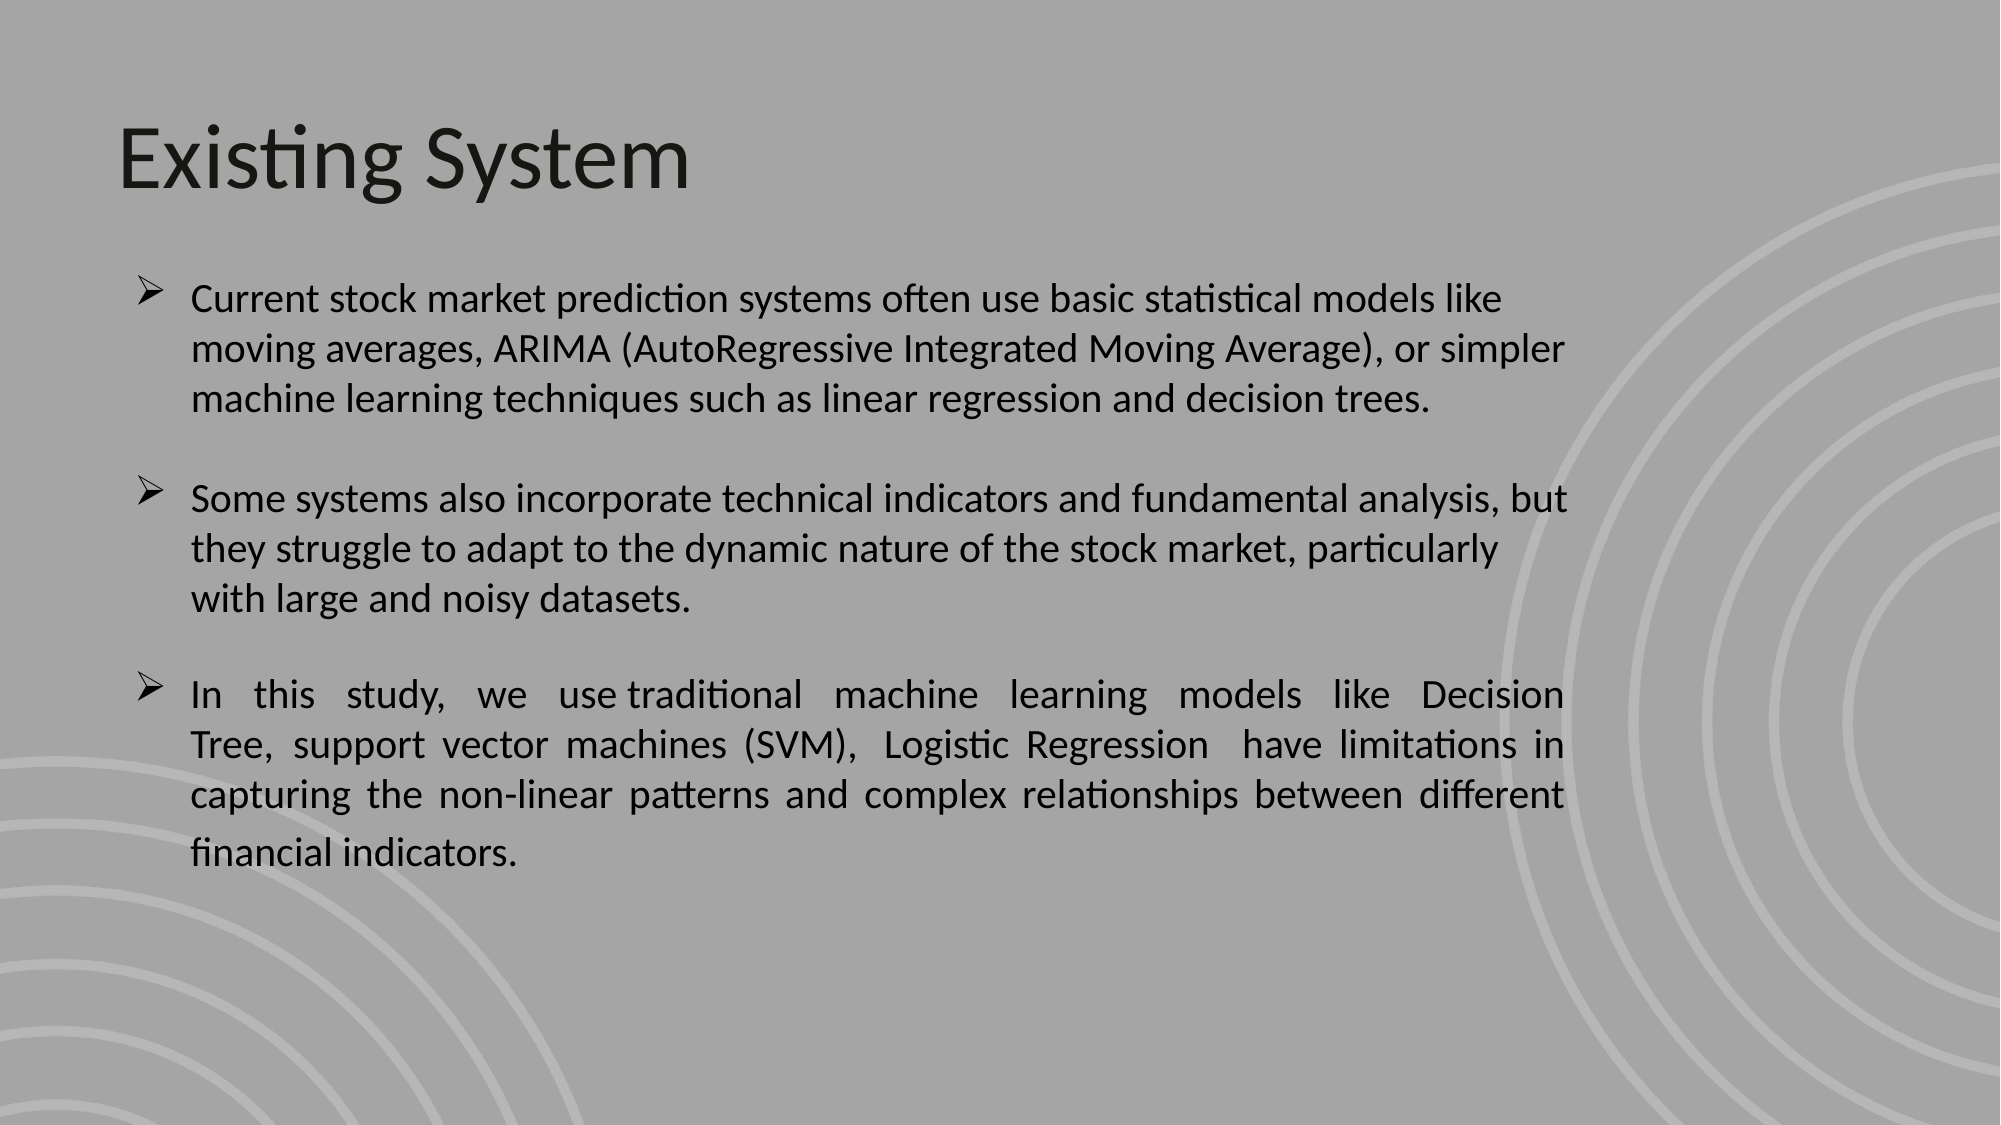

Existing System
Current stock market prediction systems often use basic statistical models like moving averages, ARIMA (AutoRegressive Integrated Moving Average), or simpler machine learning techniques such as linear regression and decision trees.

Some systems also incorporate technical indicators and fundamental analysis, but they struggle to adapt to the dynamic nature of the stock market, particularly with large and noisy datasets.

In this study, we use traditional machine learning models like Decision Tree,  support vector machines (SVM),  Logistic Regression  have limitations in capturing the non-linear patterns and complex relationships between different financial indicators.